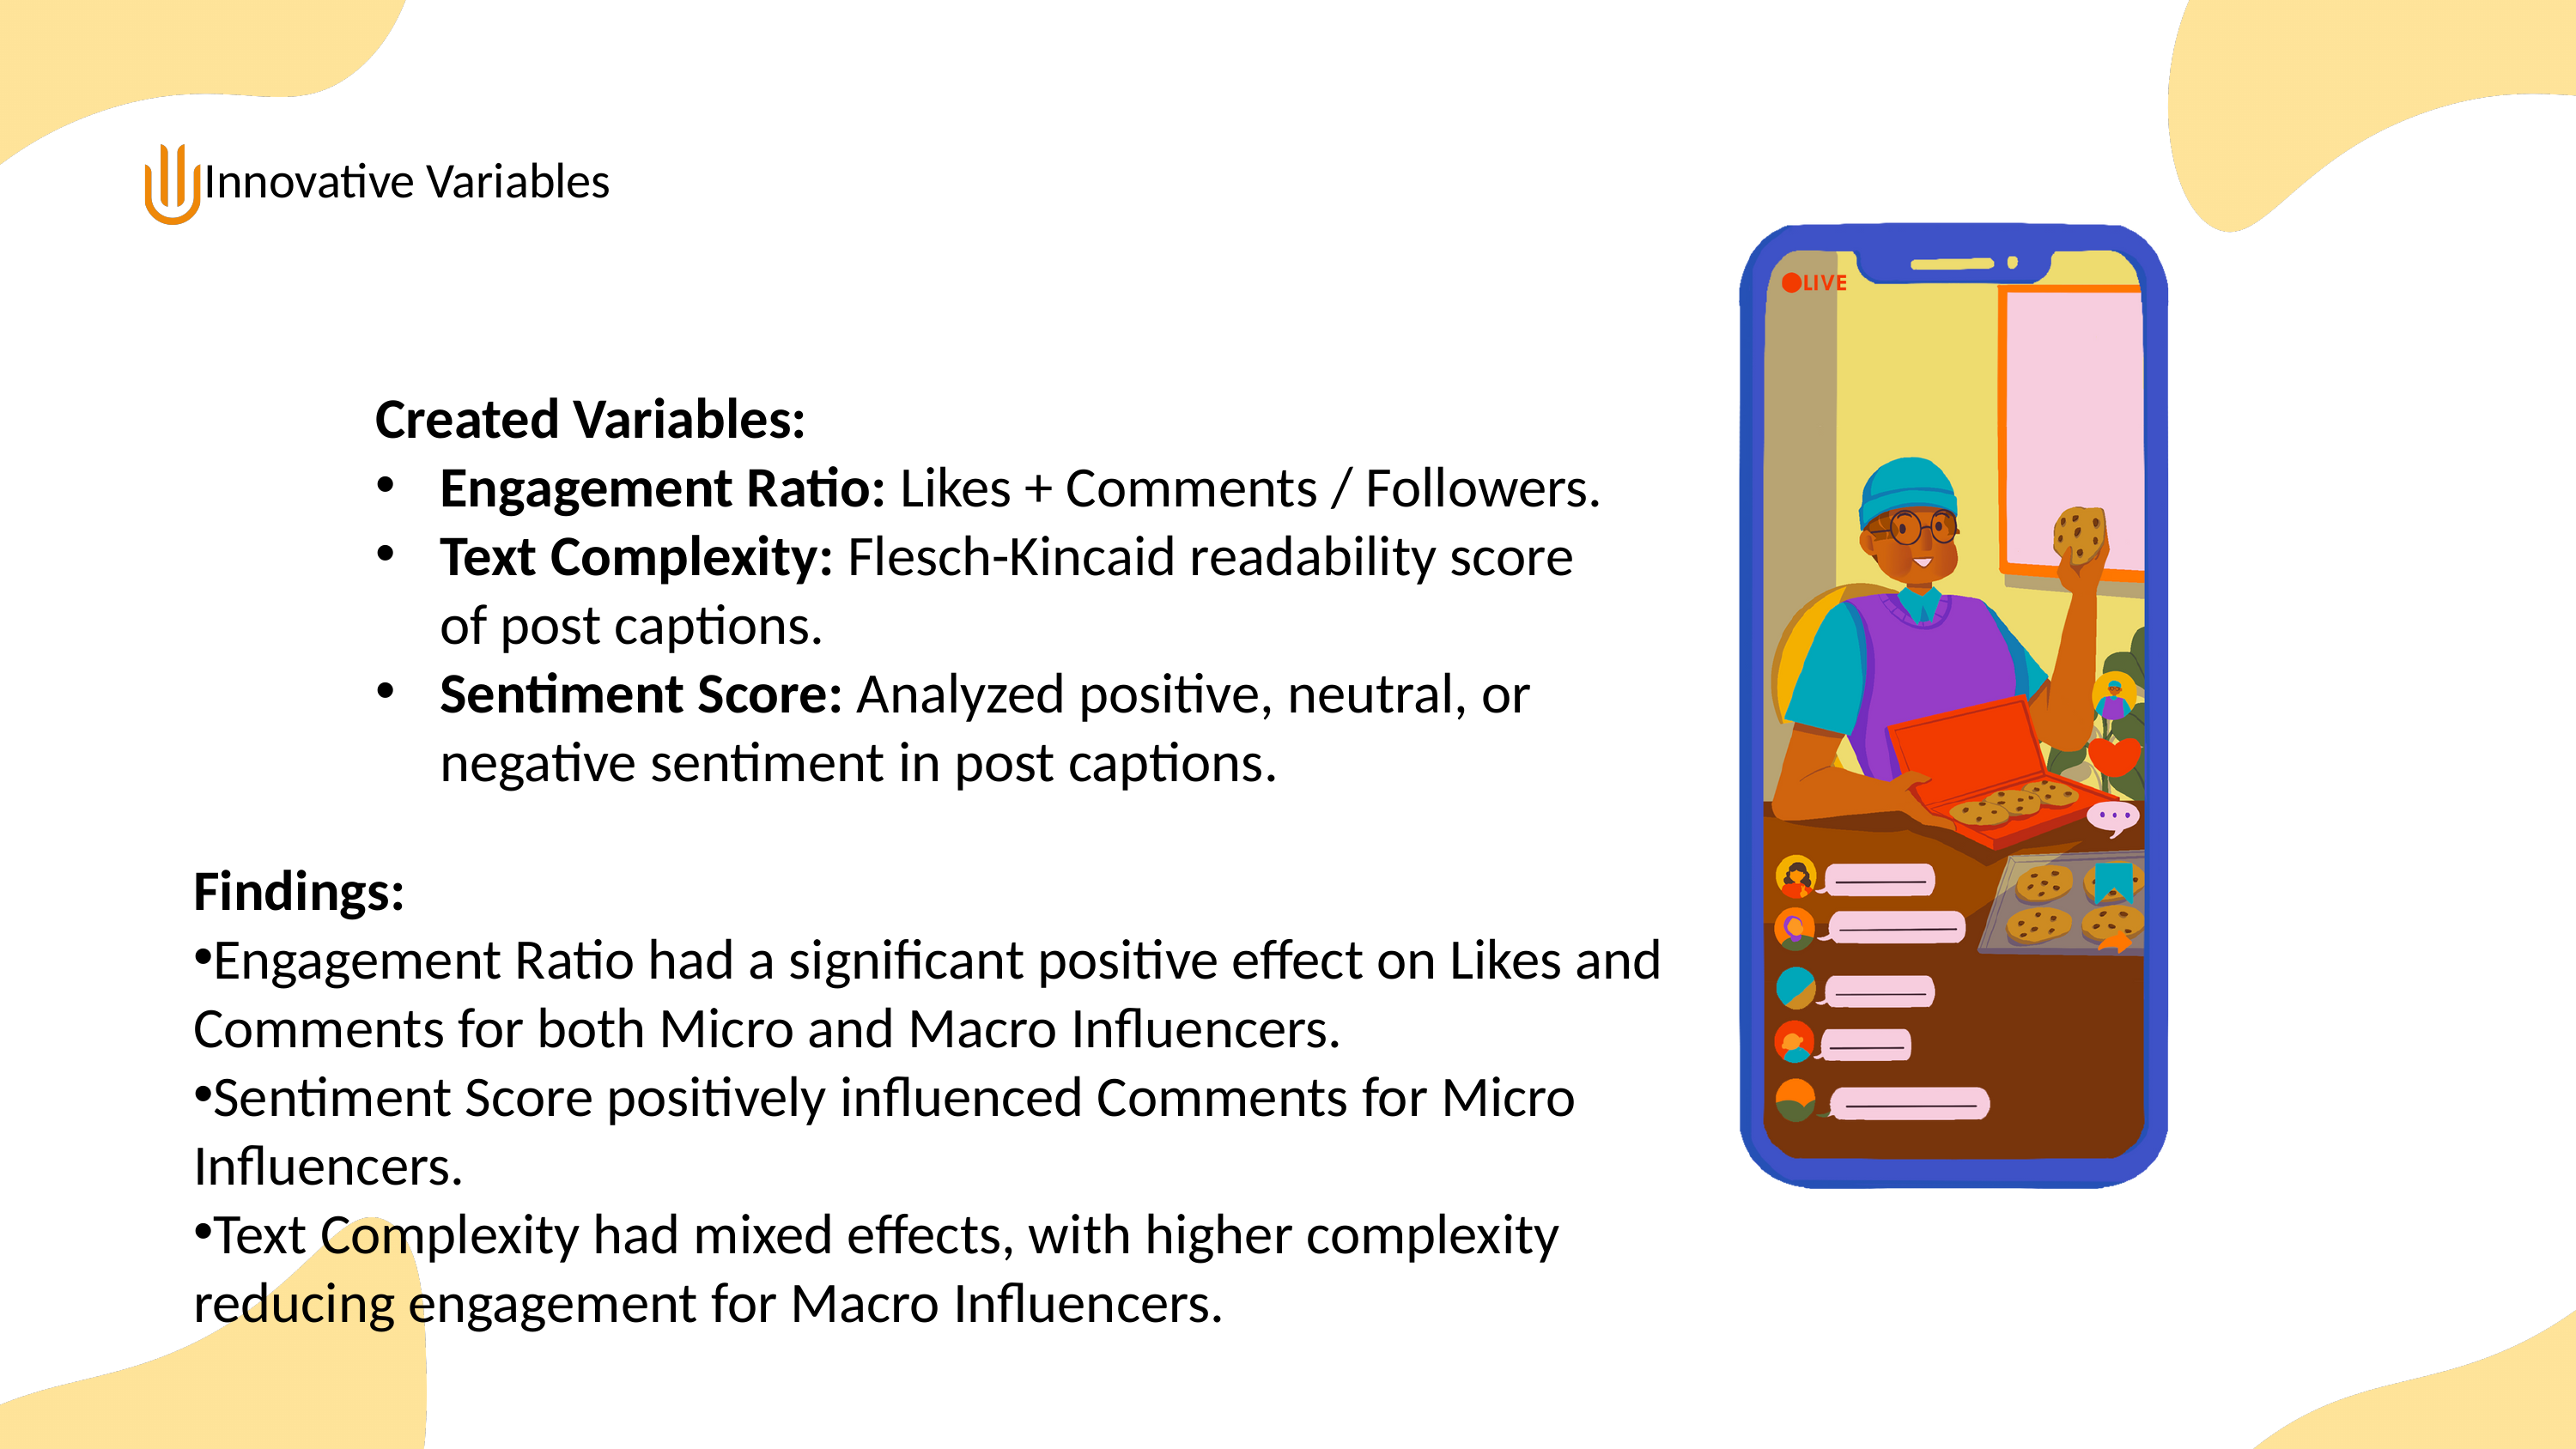

Innovative Variables

Created Variables:
Engagement Ratio: Likes + Comments / Followers.
Text Complexity: Flesch-Kincaid readability score of post captions.
Sentiment Score: Analyzed positive, neutral, or negative sentiment in post captions.
Findings:
Engagement Ratio had a significant positive effect on Likes and Comments for both Micro and Macro Influencers.
Sentiment Score positively influenced Comments for Micro Influencers.
Text Complexity had mixed effects, with higher complexity reducing engagement for Macro Influencers.